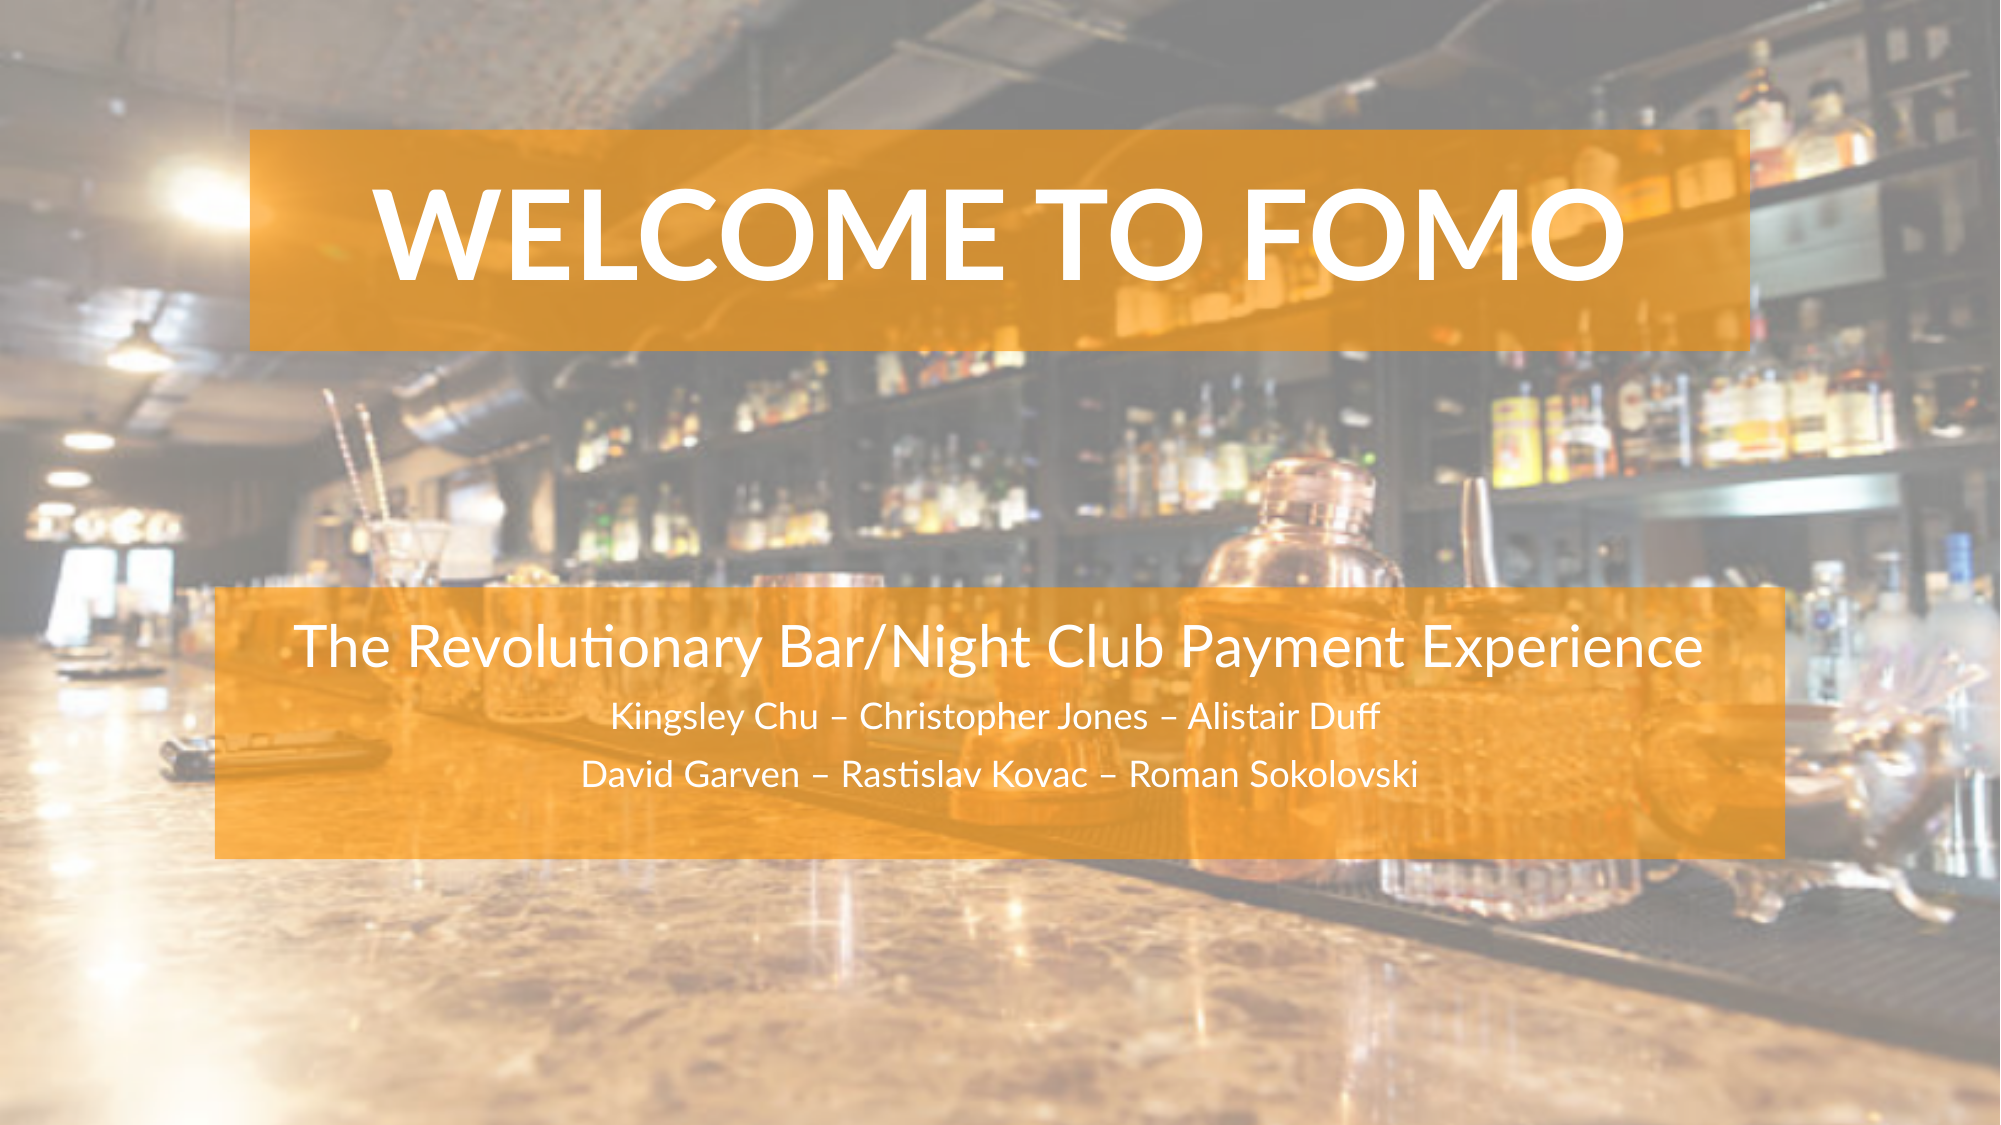

# WELCOME TO FOMO
The Revolutionary Bar/Night Club Payment Experience
Kingsley Chu – Christopher Jones – Alistair Duff
David Garven – Rastislav Kovac – Roman Sokolovski